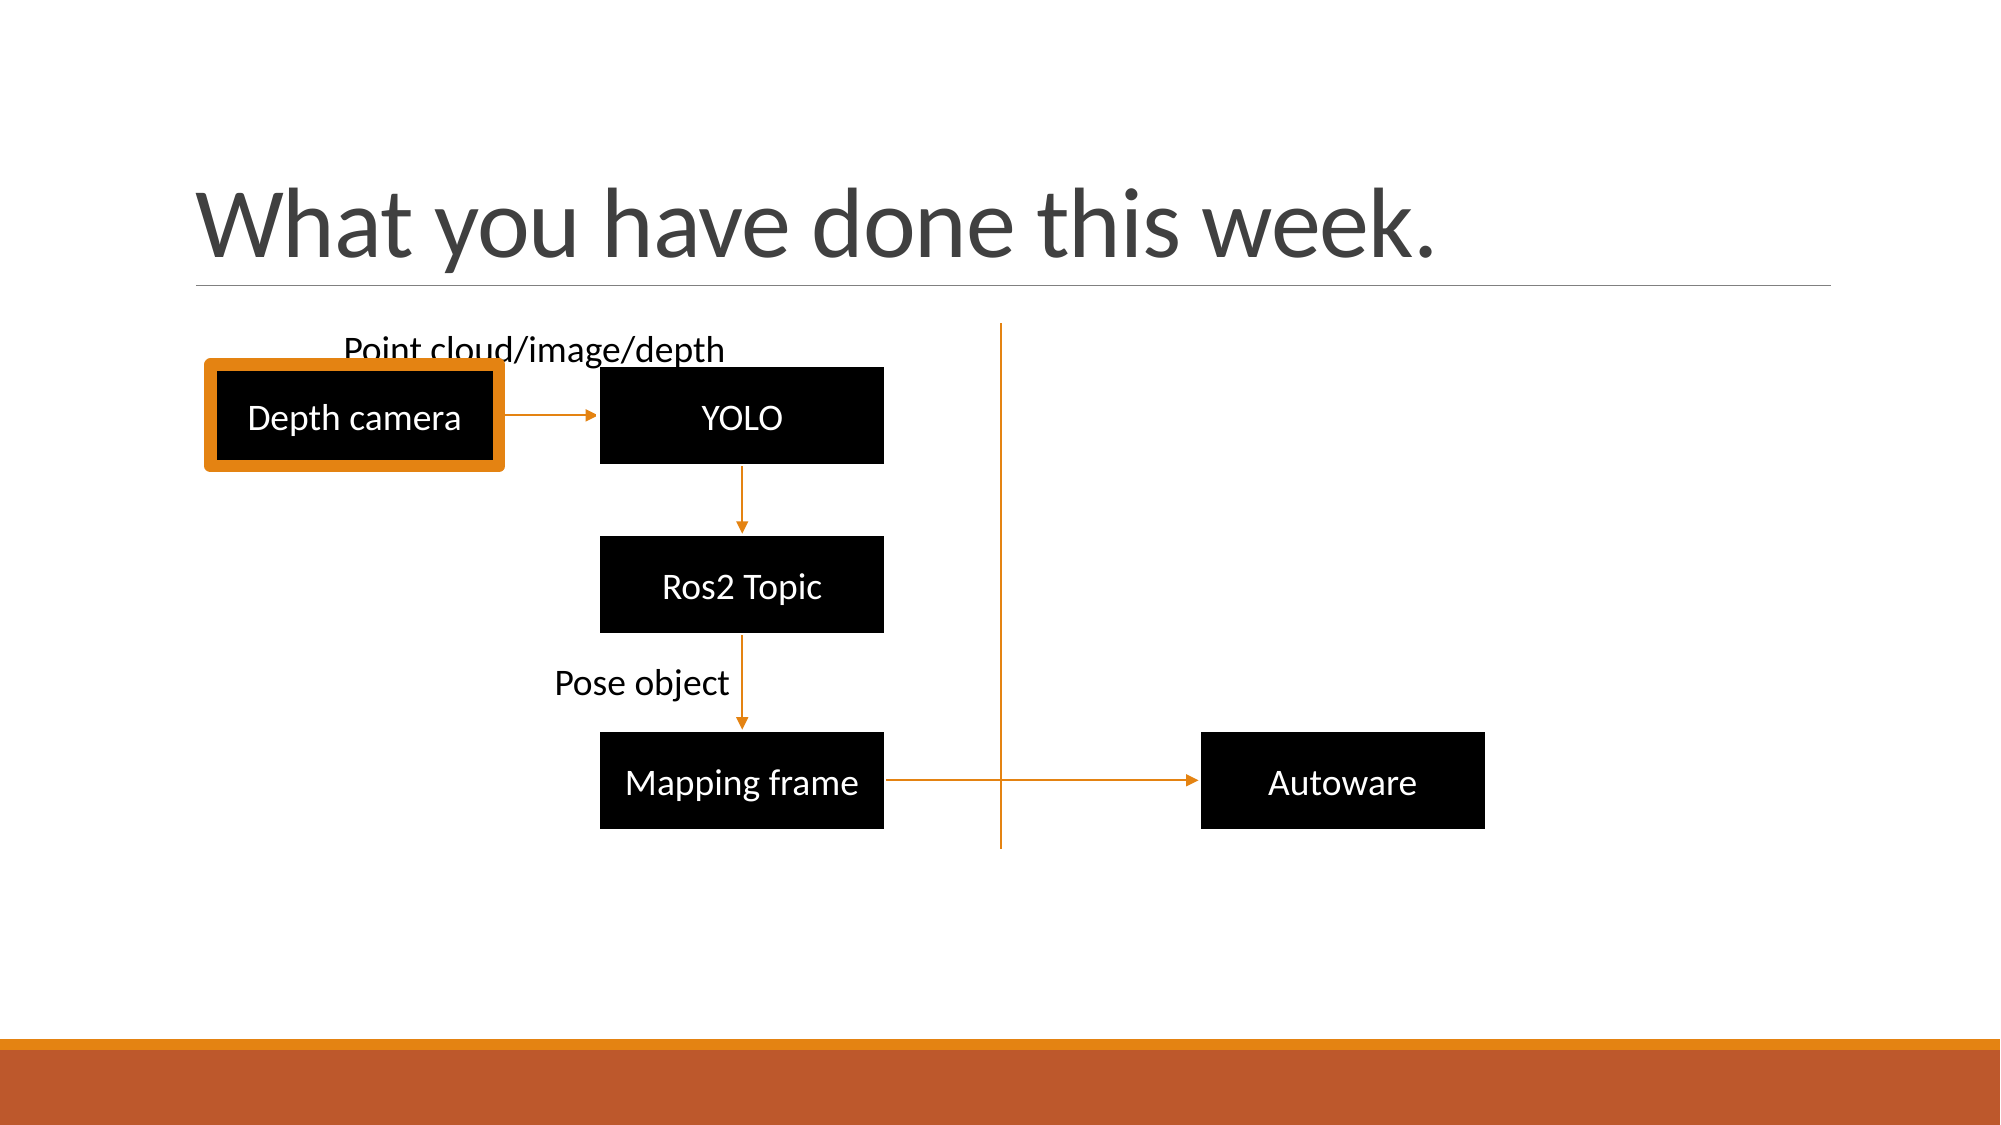

# What you have done this week.
Point cloud/image/depth
Depth camera
YOLO

Ros2 Topic
Pose object
Mapping frame
Autoware